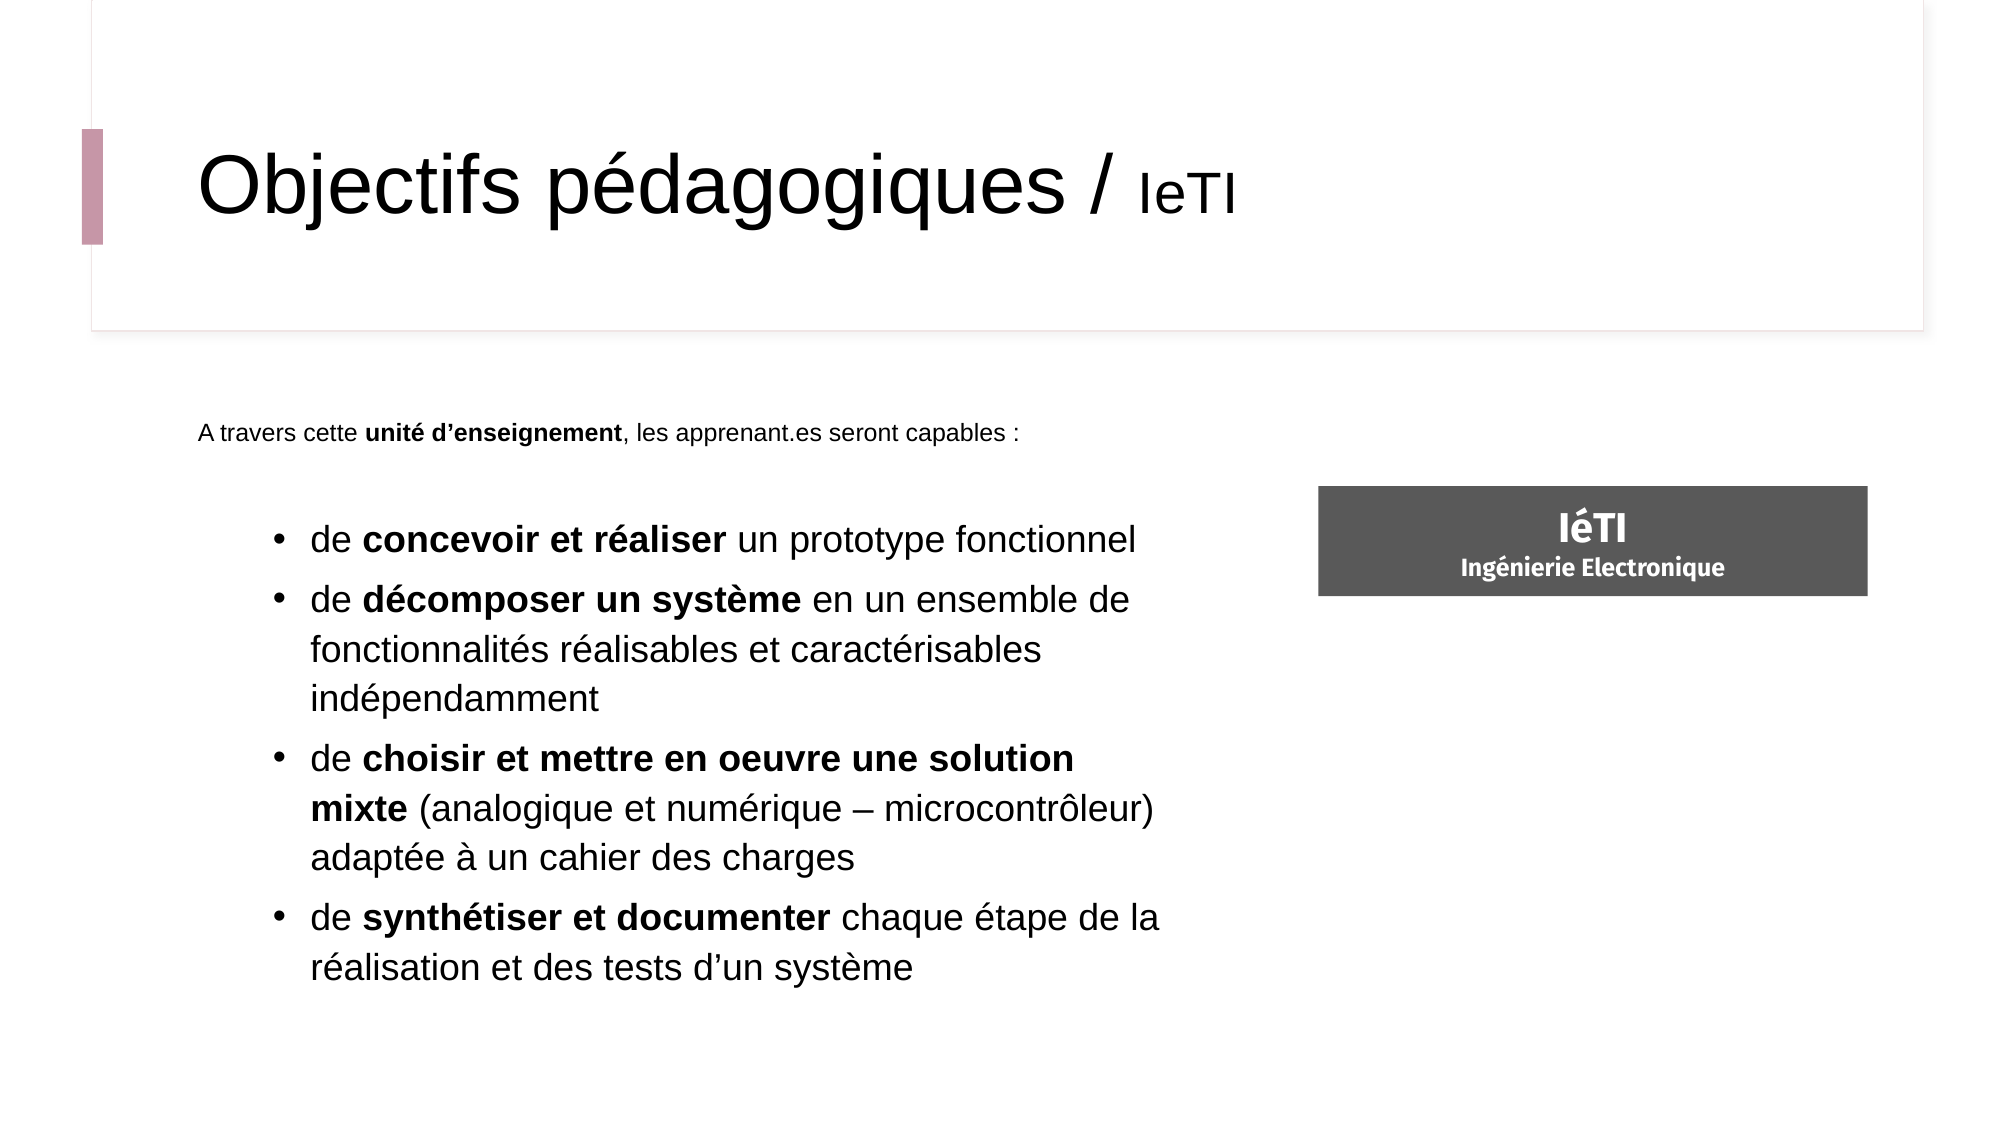

# Objectifs pédagogiques / IeTI
A travers cette unité d’enseignement, les apprenant.es seront capables :

de concevoir et réaliser un prototype fonctionnel
de décomposer un système en un ensemble de fonctionnalités réalisables et caractérisables indépendamment
de choisir et mettre en oeuvre une solution mixte (analogique et numérique – microcontrôleur) adaptée à un cahier des charges
de synthétiser et documenter chaque étape de la réalisation et des tests d’un système

IéTI
Ingénierie Electronique